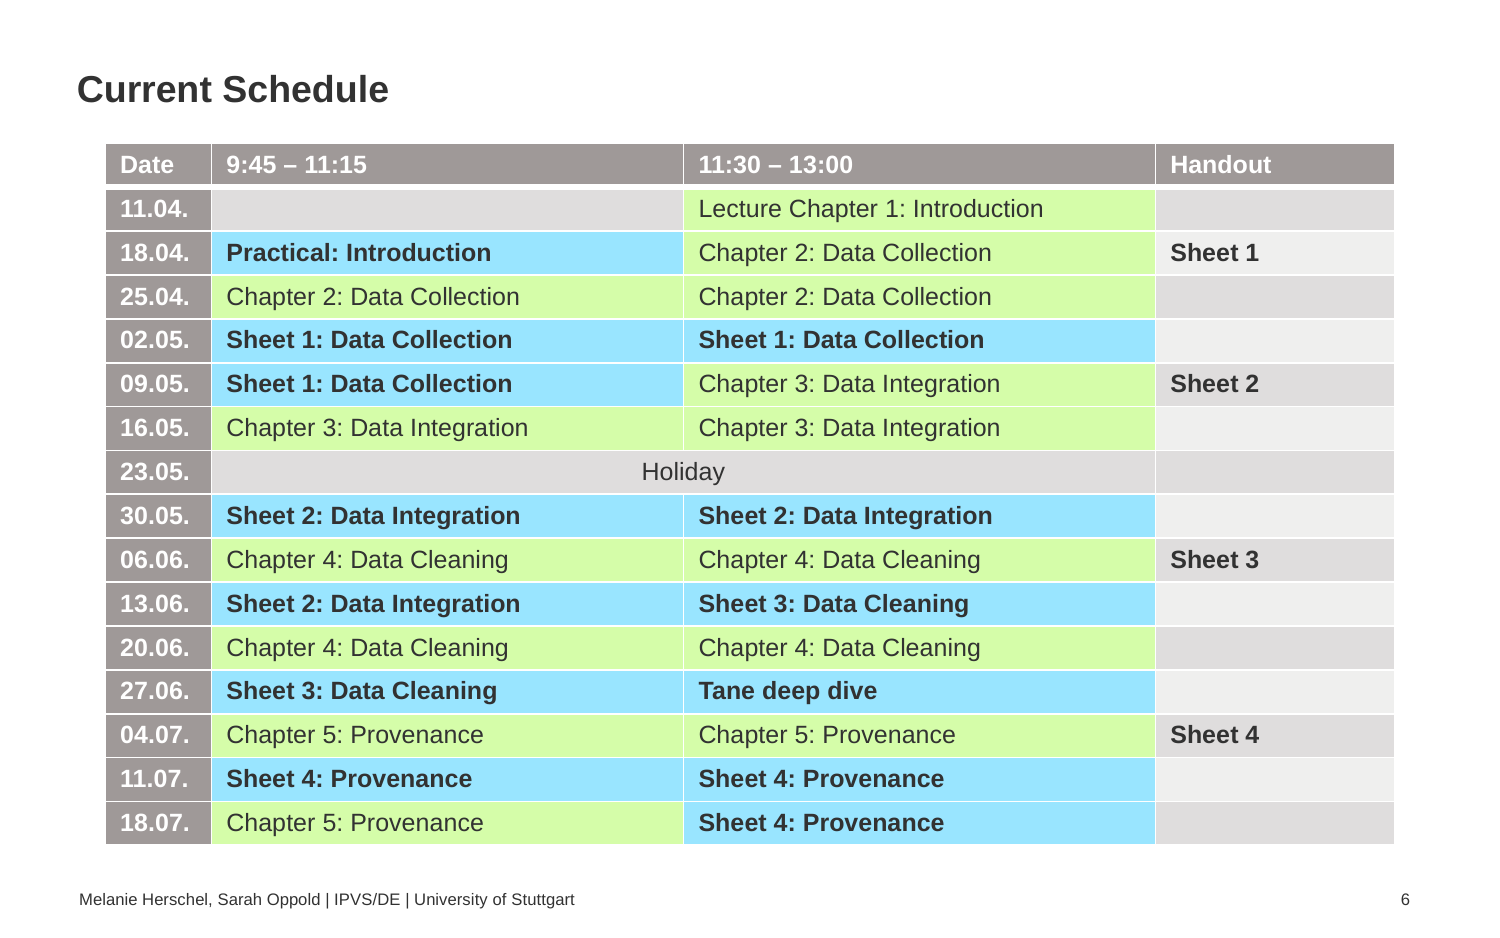

# Current Schedule
| Date | 9:45 – 11:15 | 11:30 – 13:00 | Handout |
| --- | --- | --- | --- |
| 11.04. |  | Lecture Chapter 1: Introduction |  |
| 18.04. | Practical: Introduction | Chapter 2: Data Collection | Sheet 1 |
| 25.04. | Chapter 2: Data Collection | Chapter 2: Data Collection |  |
| 02.05. | Sheet 1: Data Collection | Sheet 1: Data Collection |  |
| 09.05. | Sheet 1: Data Collection | Chapter 3: Data Integration | Sheet 2 |
| 16.05. | Chapter 3: Data Integration | Chapter 3: Data Integration |  |
| 23.05. | Holiday |  |  |
| 30.05. | Sheet 2: Data Integration | Sheet 2: Data Integration |  |
| 06.06. | Chapter 4: Data Cleaning | Chapter 4: Data Cleaning | Sheet 3 |
| 13.06. | Sheet 2: Data Integration | Sheet 3: Data Cleaning |  |
| 20.06. | Chapter 4: Data Cleaning | Chapter 4: Data Cleaning |  |
| 27.06. | Sheet 3: Data Cleaning | Tane deep dive |  |
| 04.07. | Chapter 5: Provenance | Chapter 5: Provenance | Sheet 4 |
| 11.07. | Sheet 4: Provenance | Sheet 4: Provenance |  |
| 18.07. | Chapter 5: Provenance | Sheet 4: Provenance |  |
Melanie Herschel, Sarah Oppold | IPVS/DE | University of Stuttgart
6